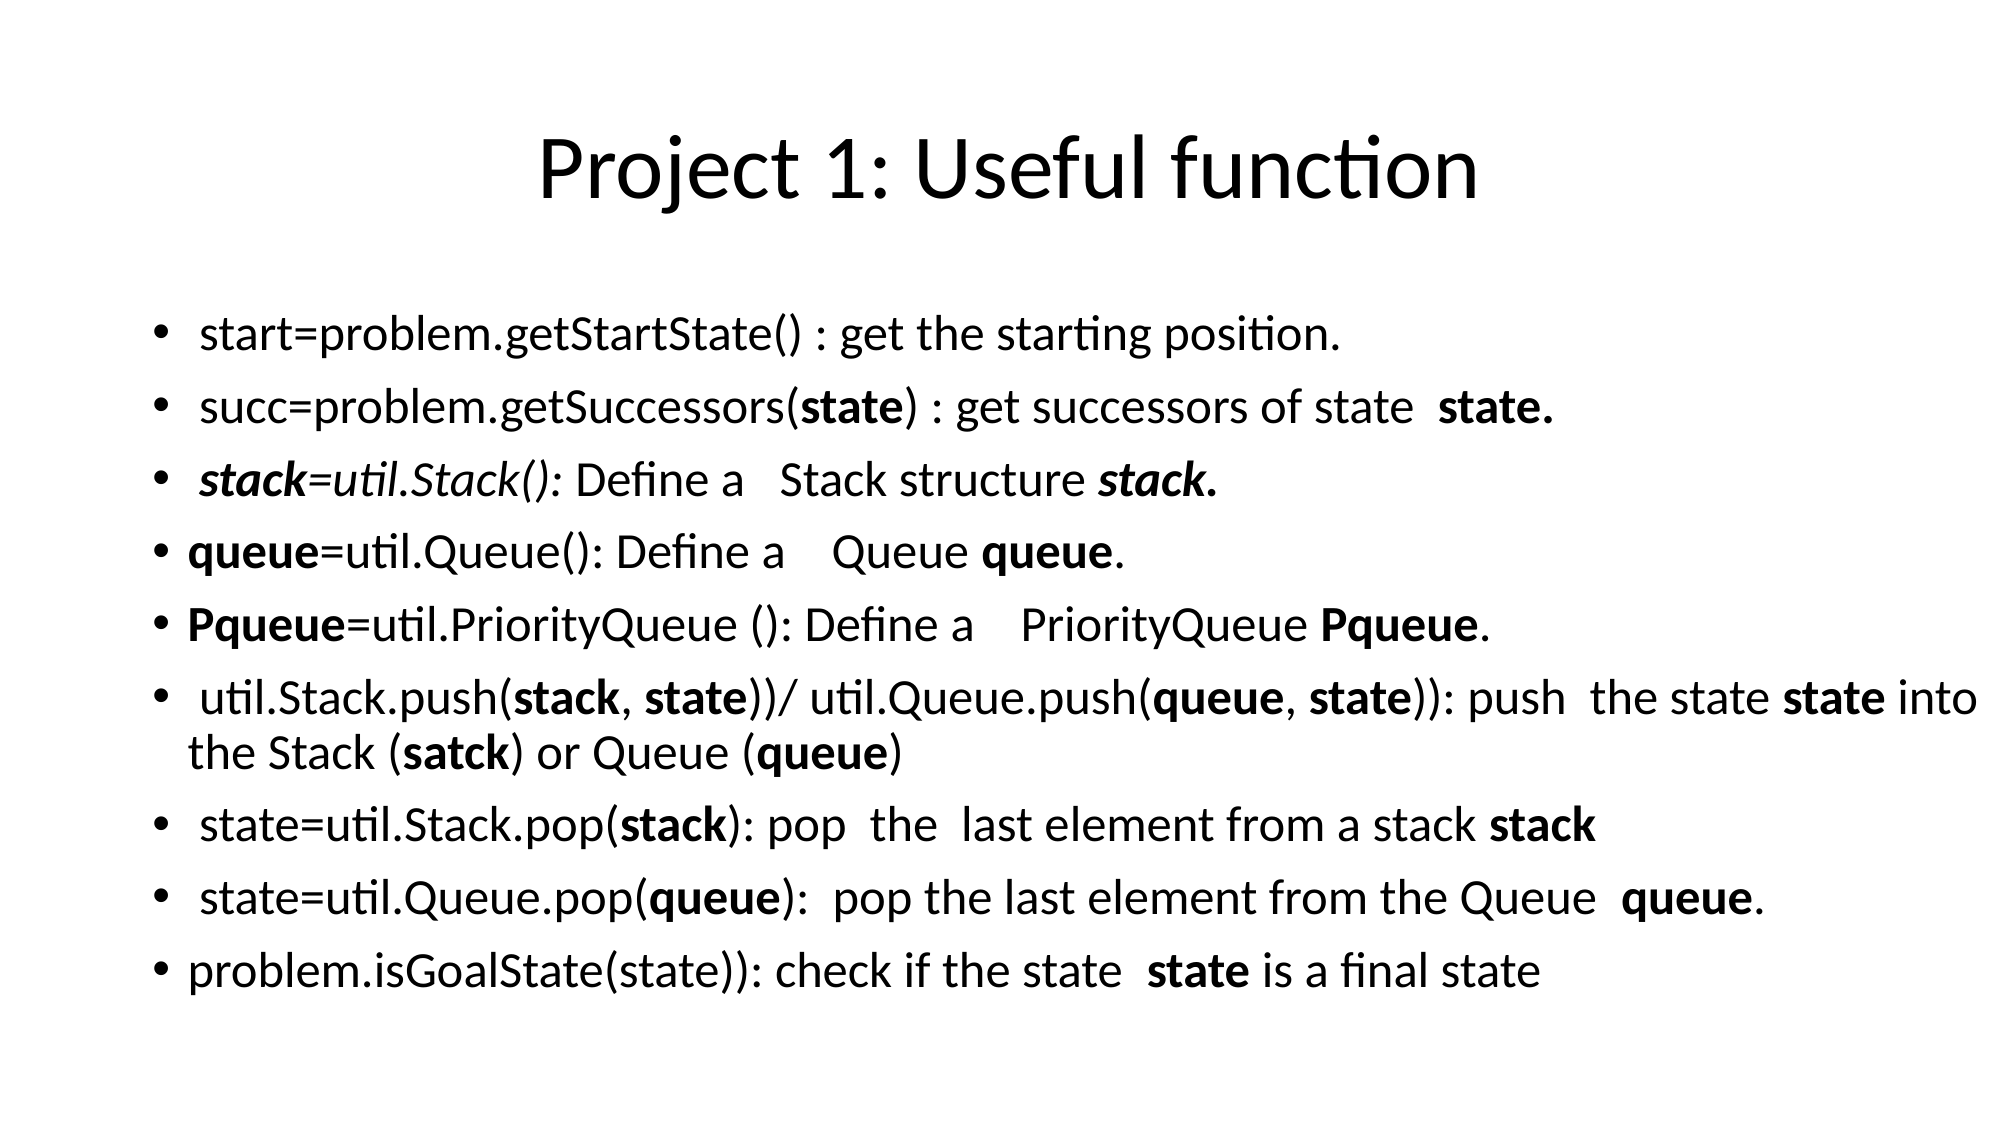

# Project 1: Useful function
 start=problem.getStartState() : get the starting position.
 succ=problem.getSuccessors(state) : get successors of state  state.
 stack=util.Stack(): Define a   Stack structure stack.
queue=util.Queue(): Define a    Queue queue.
Pqueue=util.PriorityQueue (): Define a    PriorityQueue Pqueue.
 util.Stack.push(stack, state))/ util.Queue.push(queue, state)): push  the state state into the Stack (satck) or Queue (queue)
 state=util.Stack.pop(stack): pop  the  last element from a stack stack
 state=util.Queue.pop(queue):  pop the last element from the Queue  queue.
problem.isGoalState(state)): check if the state  state is a final state